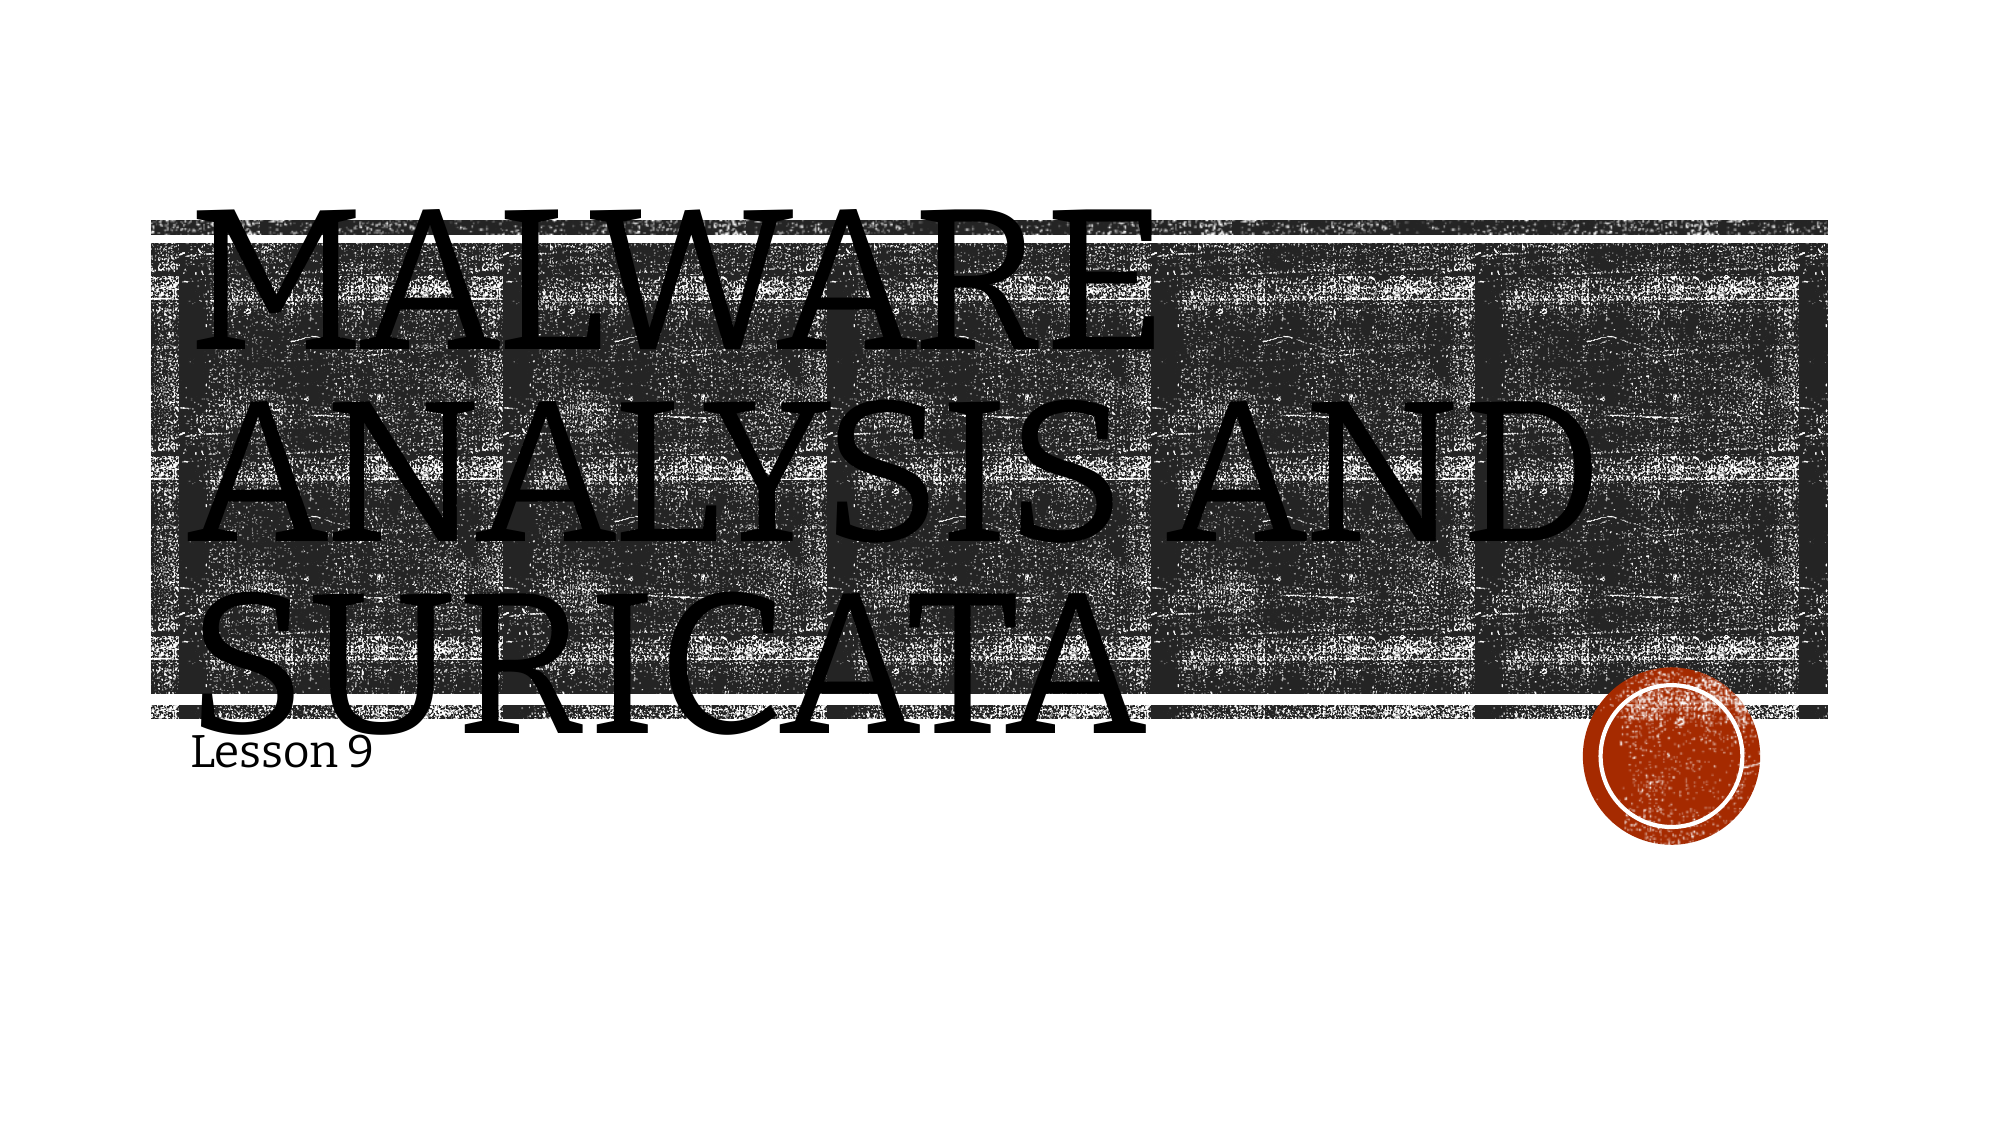

# Malware analysis and Suricata
Lesson 9